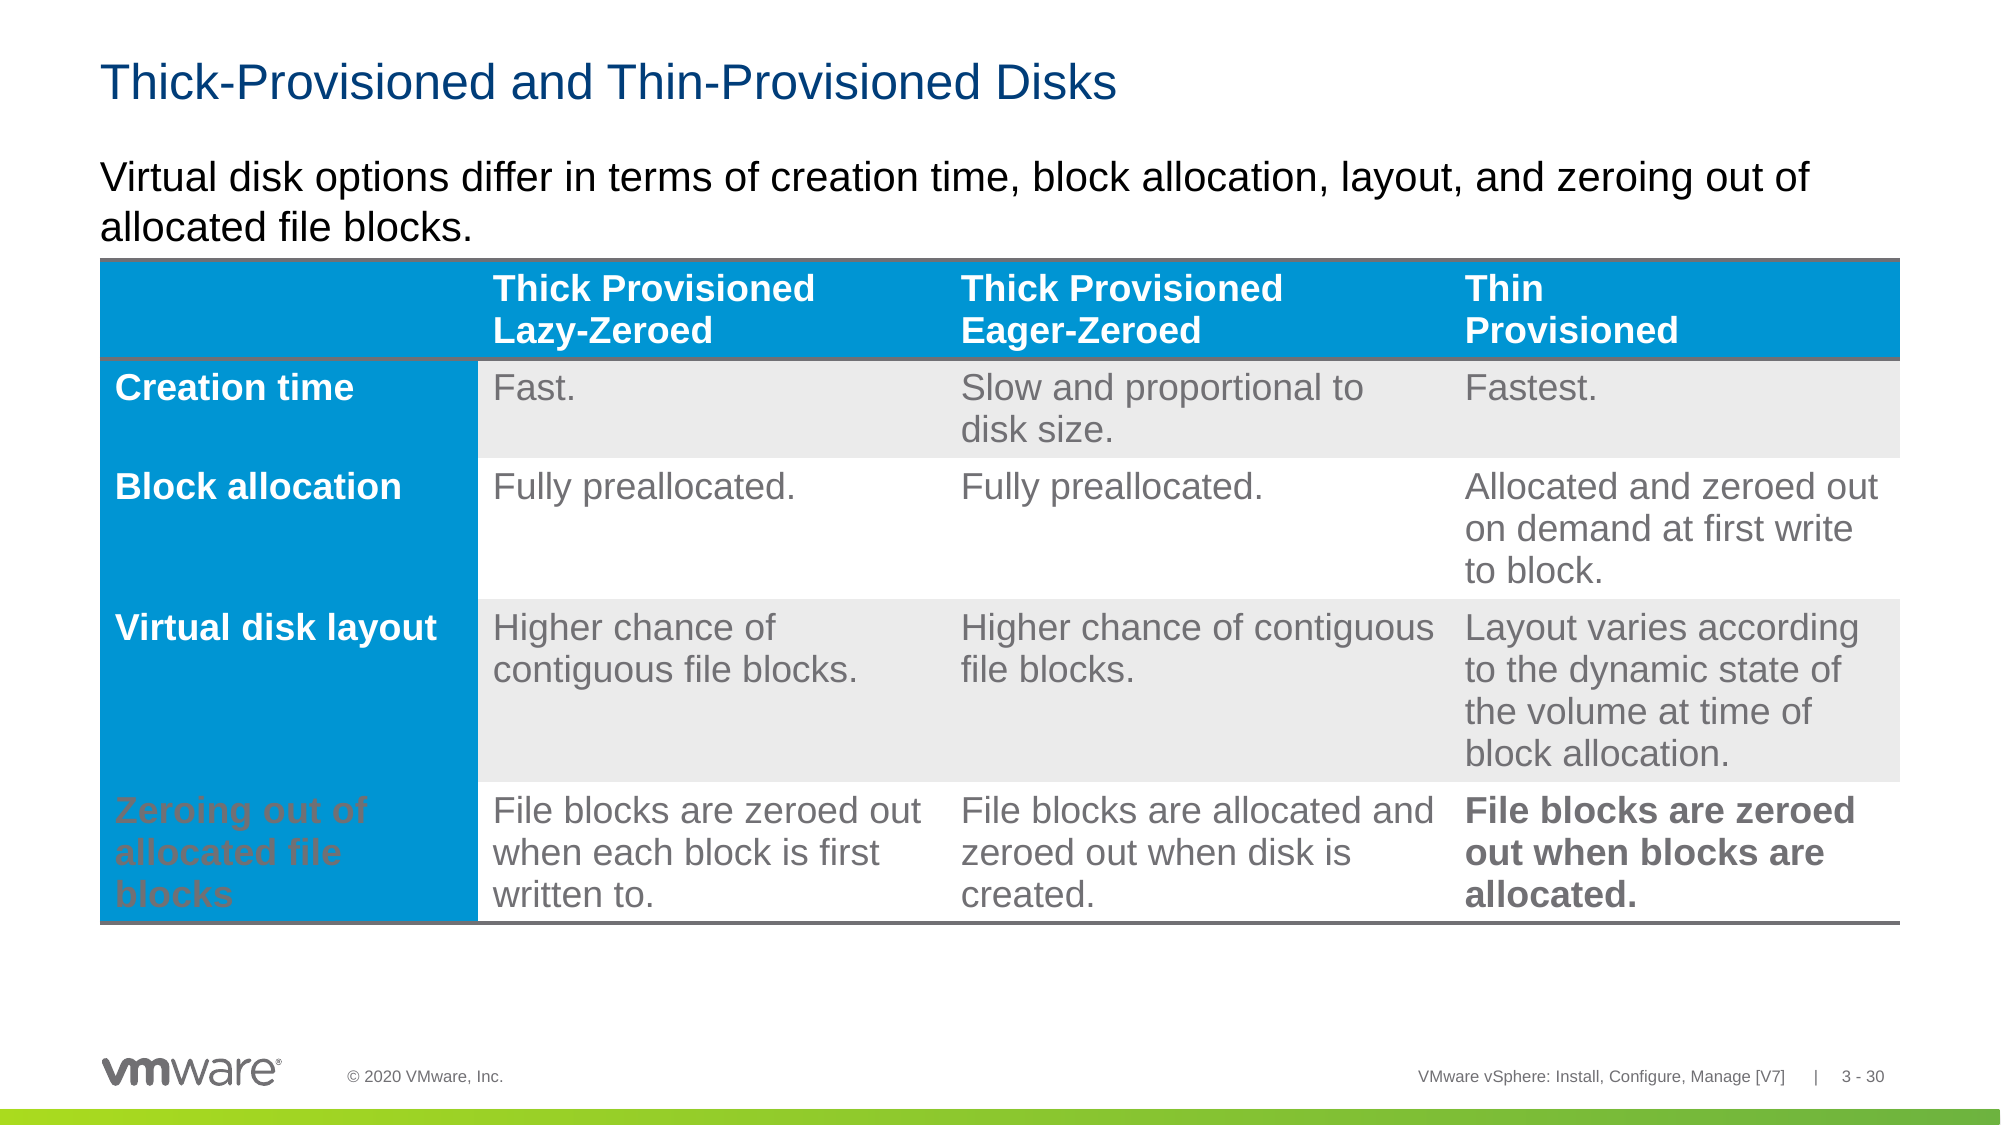

# Thick-Provisioned and Thin-Provisioned Disks
Virtual disk options differ in terms of creation time, block allocation, layout, and zeroing out of allocated file blocks.
|  | Thick Provisioned Lazy-Zeroed | Thick Provisioned Eager-Zeroed | Thin Provisioned |
| --- | --- | --- | --- |
| Creation time | Fast. | Slow and proportional to disk size. | Fastest. |
| Block allocation | Fully preallocated. | Fully preallocated. | Allocated and zeroed out on demand at first write to block. |
| Virtual disk layout | Higher chance of contiguous file blocks. | Higher chance of contiguous file blocks. | Layout varies according to the dynamic state of the volume at time of block allocation. |
| Zeroing out of allocated file blocks | File blocks are zeroed out when each block is first written to. | File blocks are allocated and zeroed out when disk is created. | File blocks are zeroed out when blocks are allocated. |
VMware vSphere: Install, Configure, Manage [V7]      |     3 - 30